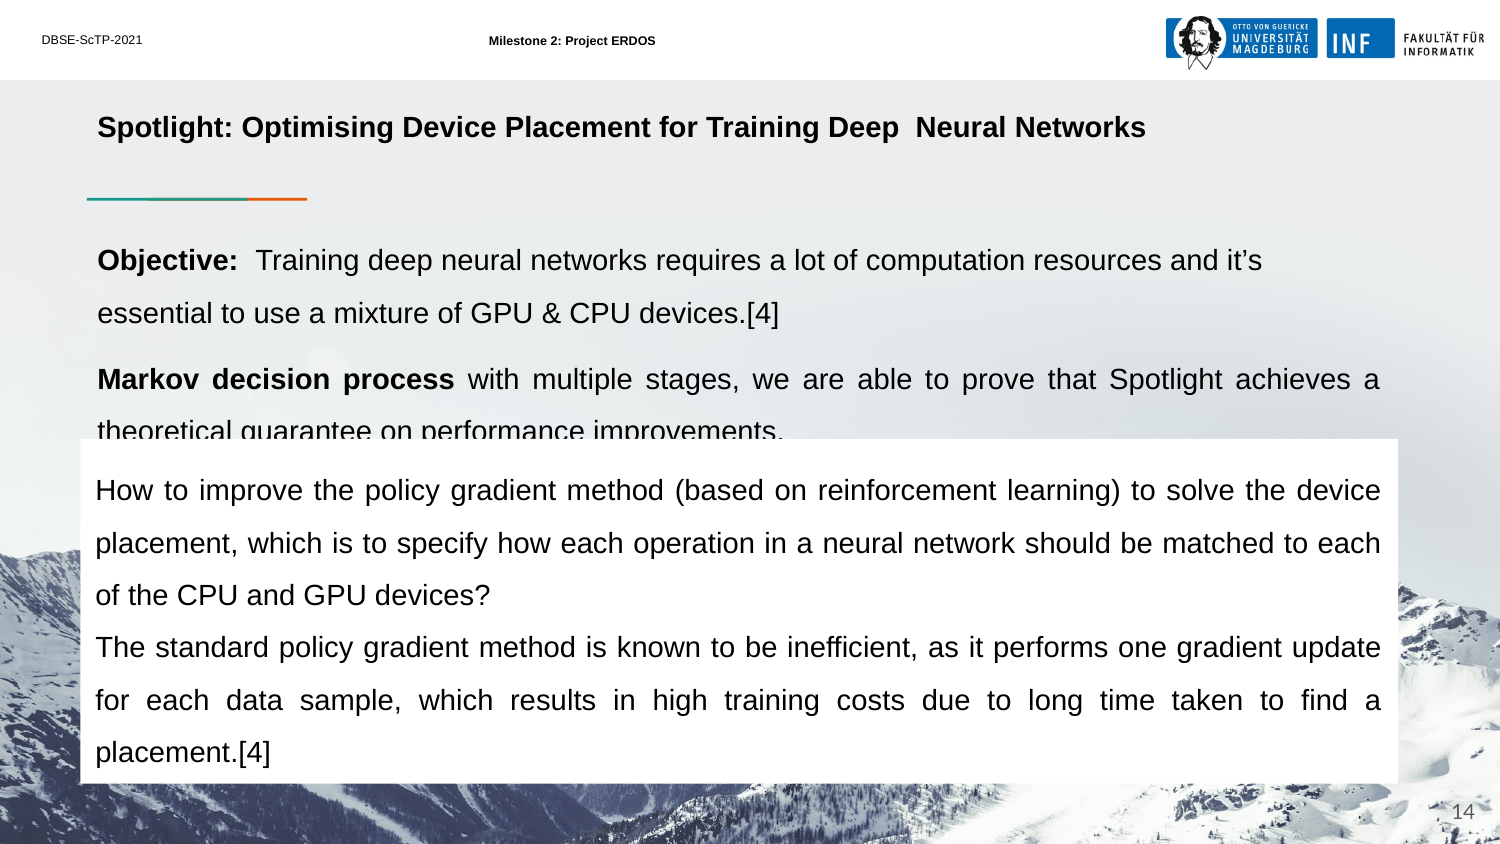

Spotlight: Optimising Device Placement for Training Deep  Neural Networks
Objective:  Training deep neural networks requires a lot of computation resources and it’s essential to use a mixture of GPU & CPU devices.[4]
Markov decision process with multiple stages, we are able to prove that Spotlight achieves a theoretical guarantee on performance improvements.
How to improve the policy gradient method (based on reinforcement learning) to solve the device placement, which is to specify how each operation in a neural network should be matched to each of the CPU and GPU devices?
The standard policy gradient method is known to be inefficient, as it performs one gradient update for each data sample, which results in high training costs due to long time taken to find a placement.[4]
14